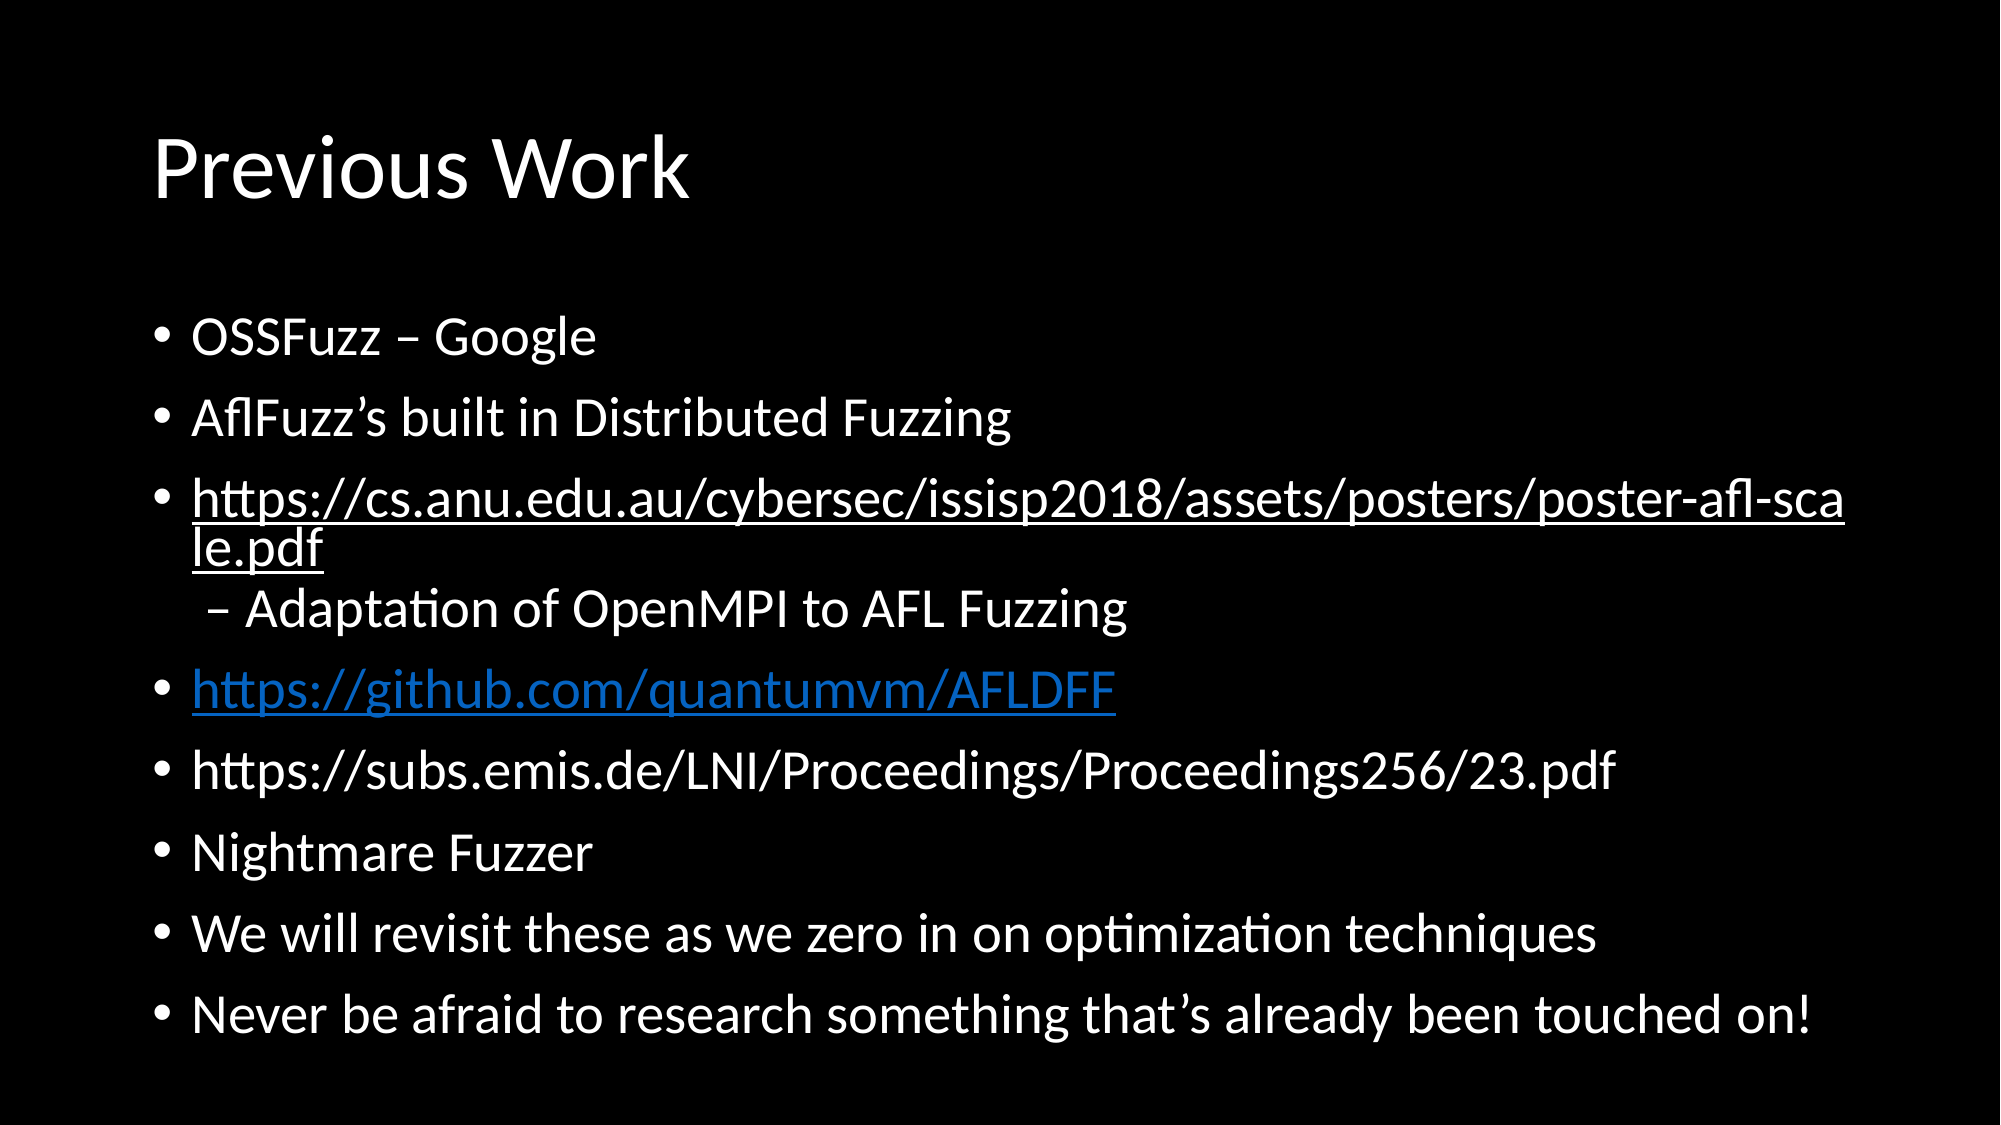

# Previous Work
OSSFuzz – Google
AflFuzz’s built in Distributed Fuzzing
https://cs.anu.edu.au/cybersec/issisp2018/assets/posters/poster-afl-scale.pdf – Adaptation of OpenMPI to AFL Fuzzing
https://github.com/quantumvm/AFLDFF
https://subs.emis.de/LNI/Proceedings/Proceedings256/23.pdf
Nightmare Fuzzer
We will revisit these as we zero in on optimization techniques
Never be afraid to research something that’s already been touched on!